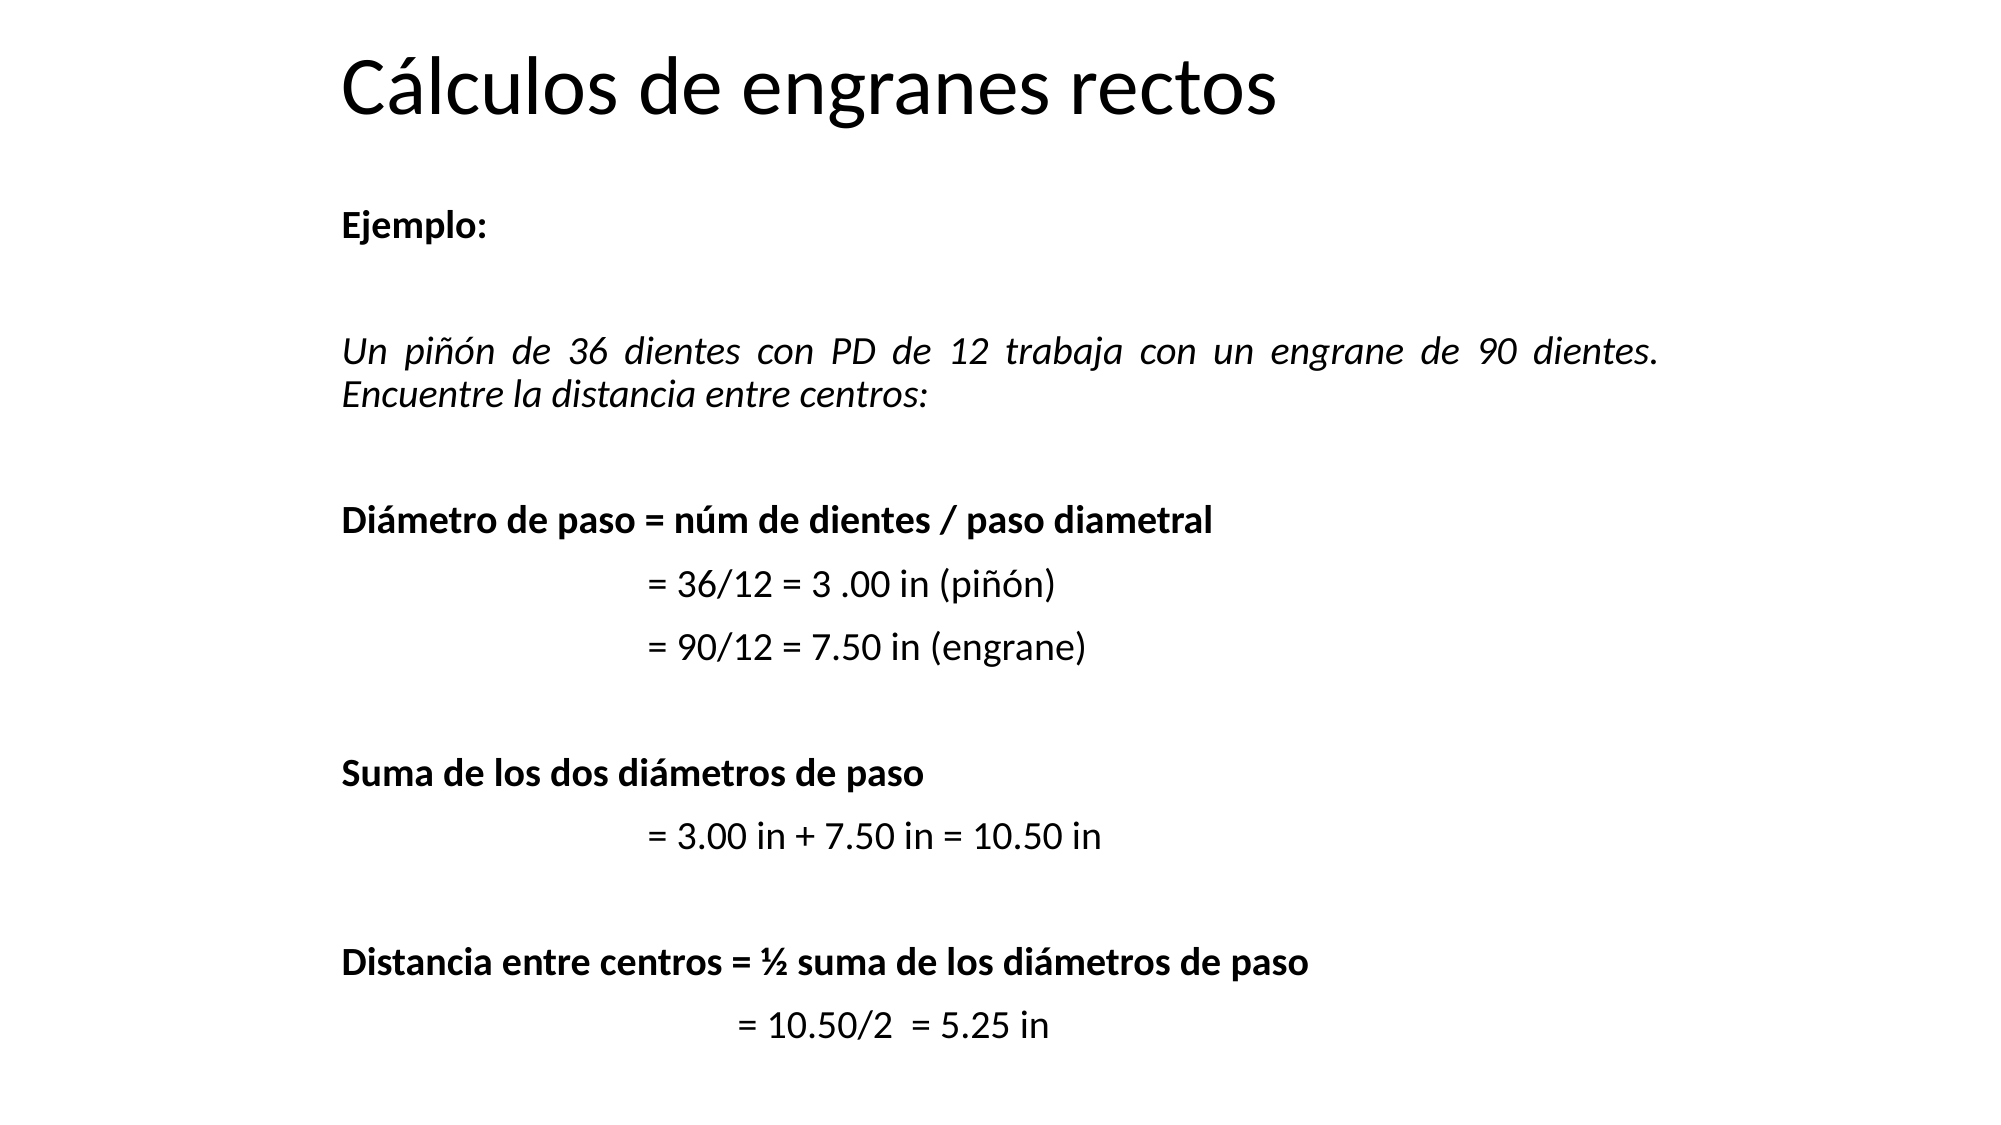

# Cálculos de engranes rectos
Ejemplo:

Un piñón de 36 dientes con PD de 12 trabaja con un engrane de 90 dientes. Encuentre la distancia entre centros:

Diámetro de paso = núm de dientes / paso diametral
                                  = 36/12 = 3 .00 in (piñón)
                                  = 90/12 = 7.50 in (engrane)

Suma de los dos diámetros de paso
                                  = 3.00 in + 7.50 in = 10.50 in

Distancia entre centros = ½ suma de los diámetros de paso
                                            = 10.50/2  = 5.25 in